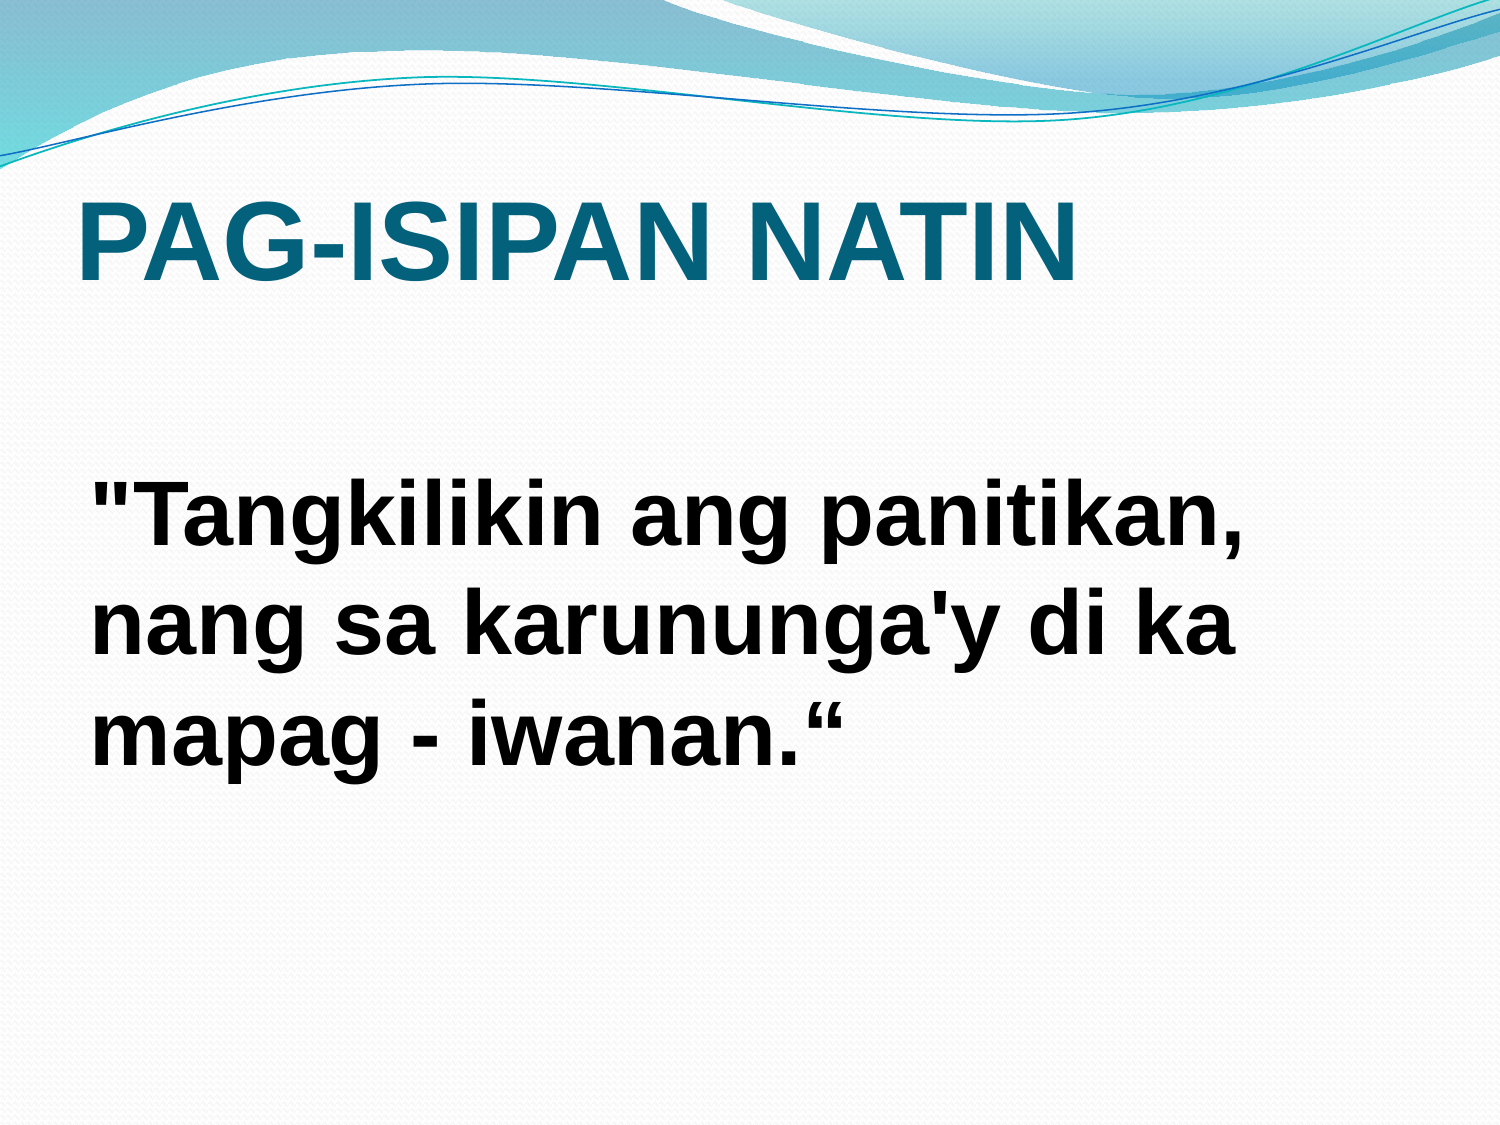

# PAG-ISIPAN NATIN

"Tangkilikin ang panitikan, nang sa karununga'y di ka mapag - iwanan.“